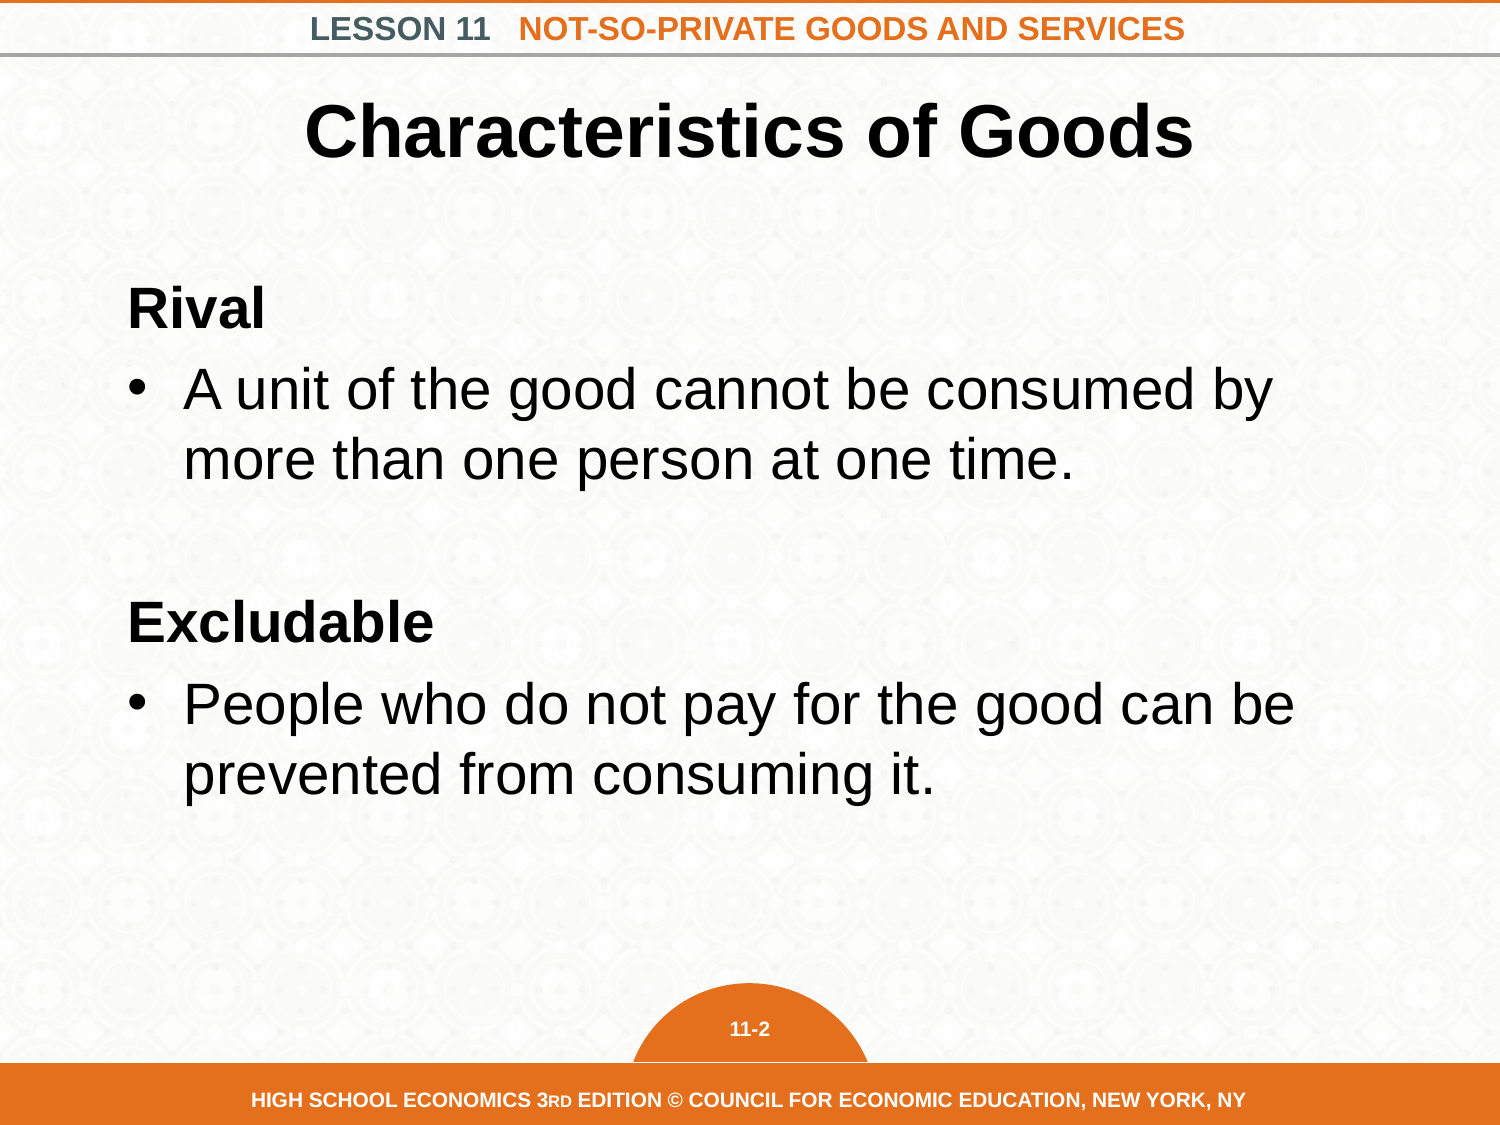

# Characteristics of Goods
Rival
A unit of the good cannot be consumed by more than one person at one time.

Excludable
People who do not pay for the good can be prevented from consuming it.